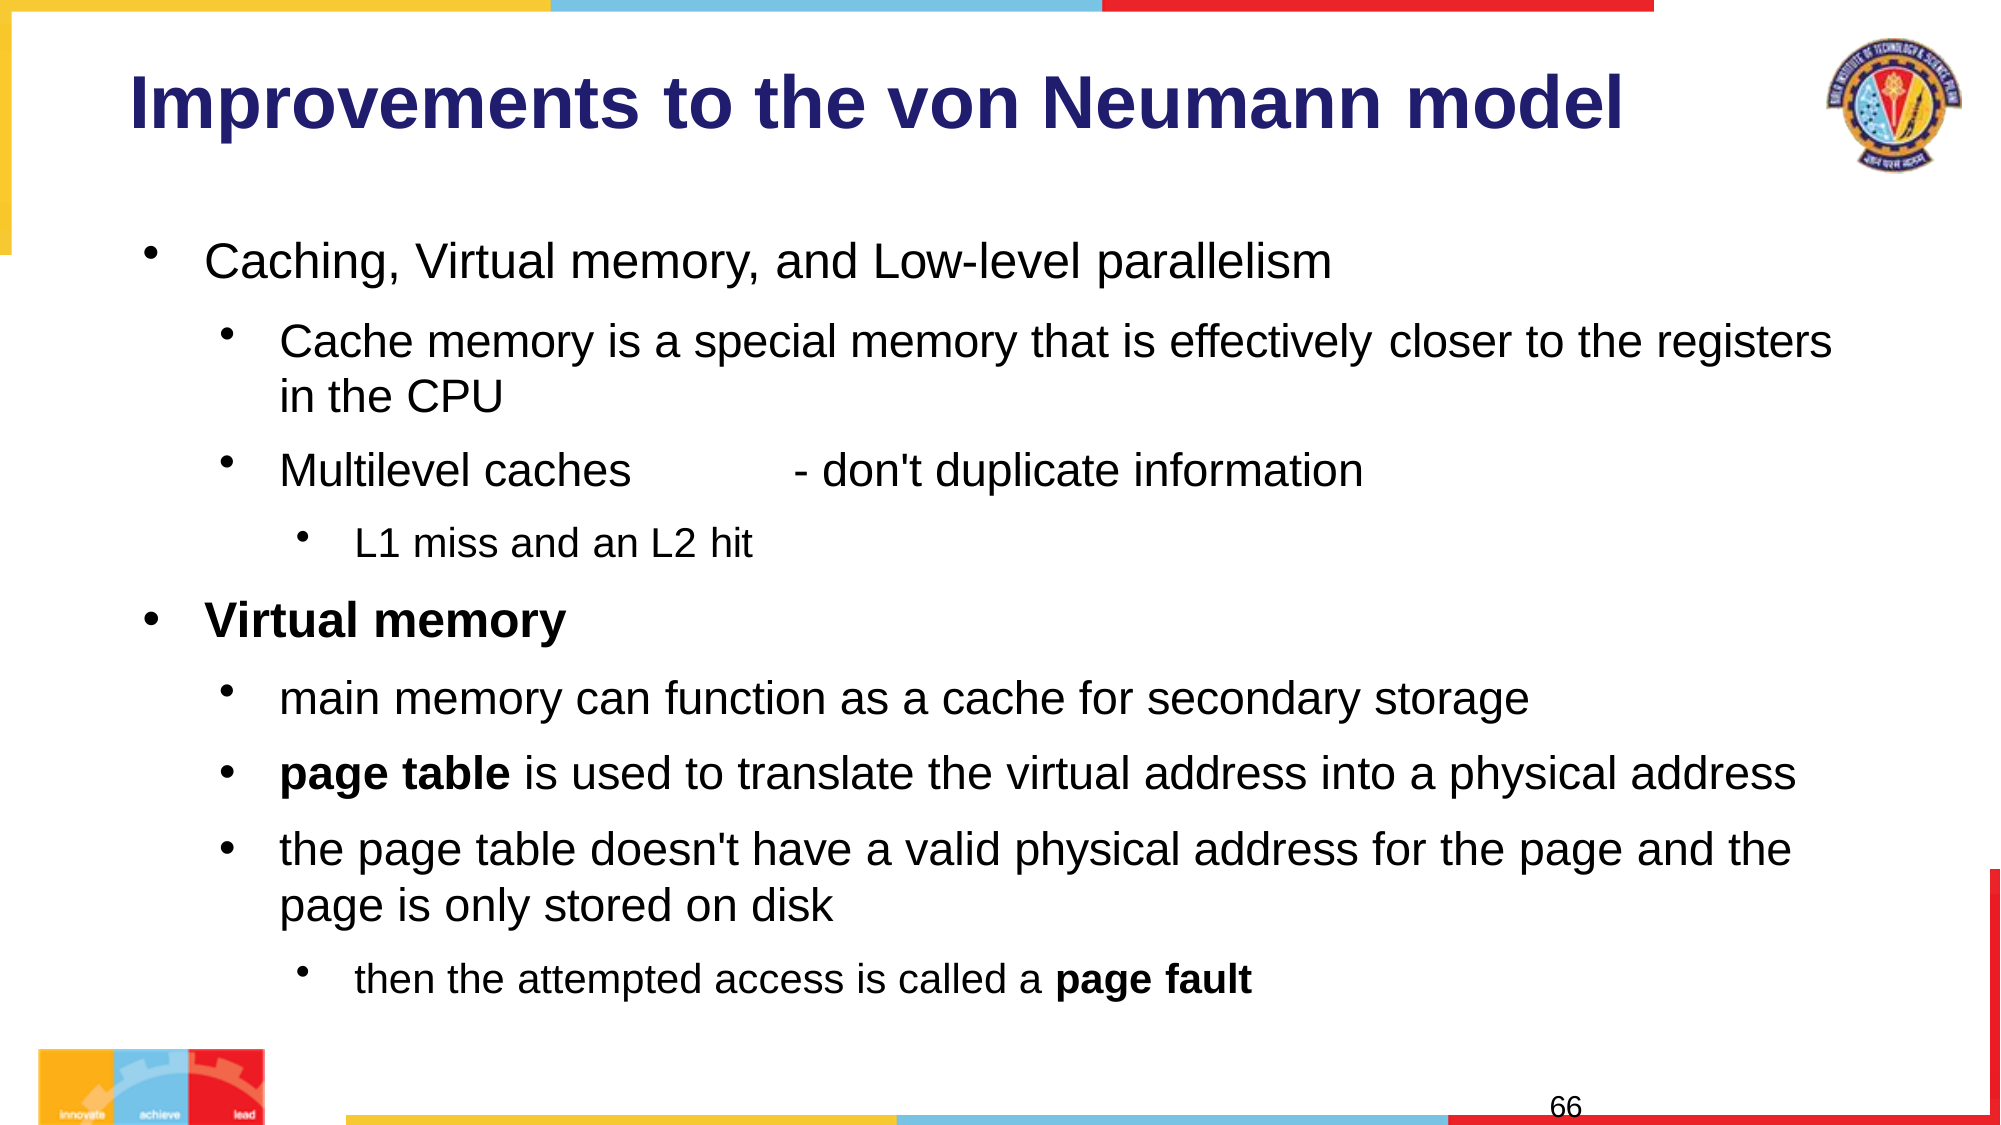

# Improvements to the von Neumann model
Caching, Virtual memory, and Low-level parallelism
Cache memory is a special memory that is effectively closer to the registers in the CPU
Multilevel caches	- don't duplicate information
L1 miss and an L2 hit
Virtual memory
main memory can function as a cache for secondary storage
page table is used to translate the virtual address into a physical address
the page table doesn't have a valid physical address for the page and the
page is only stored on disk
then the attempted access is called a page fault
66